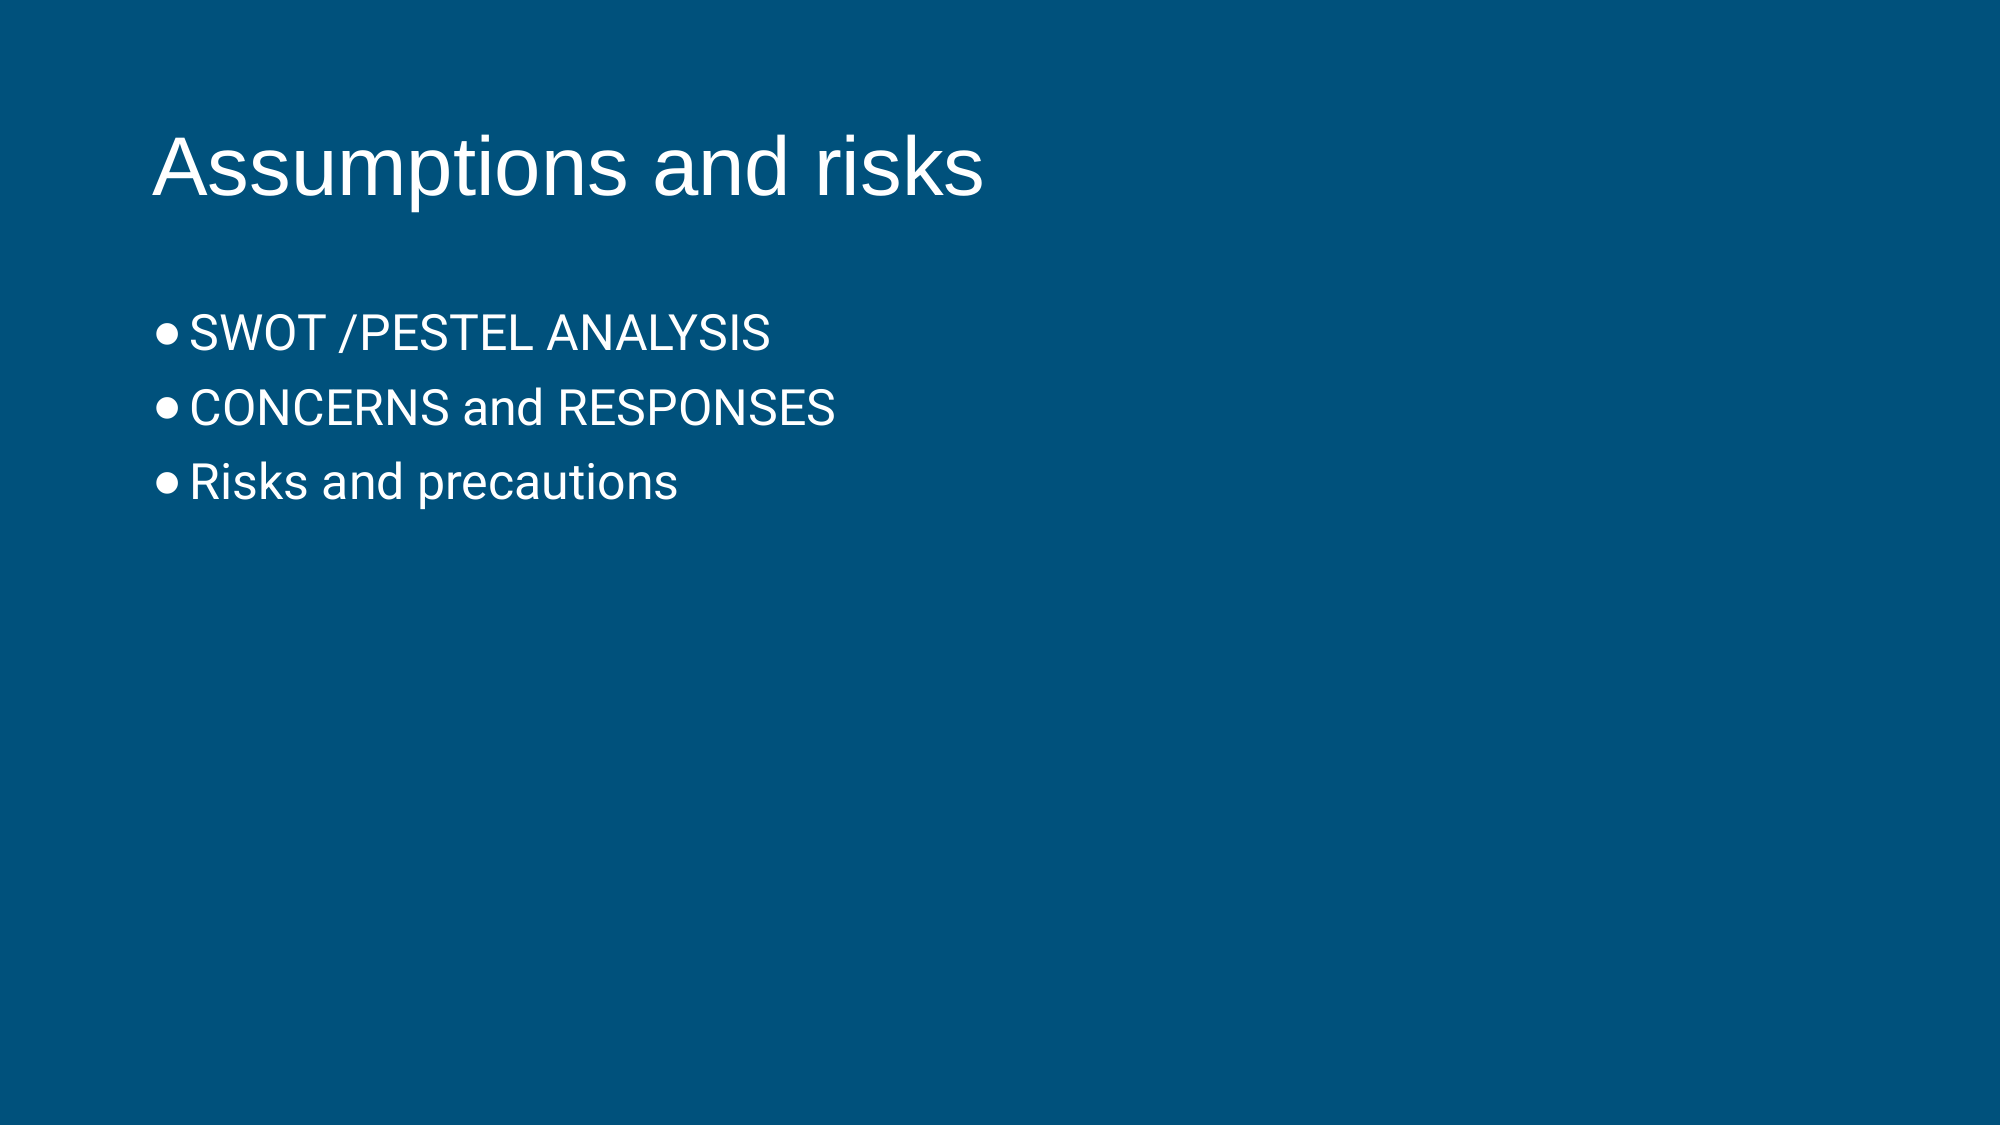

# Assumptions and risks
SWOT /PESTEL ANALYSIS
CONCERNS and RESPONSES
Risks and precautions